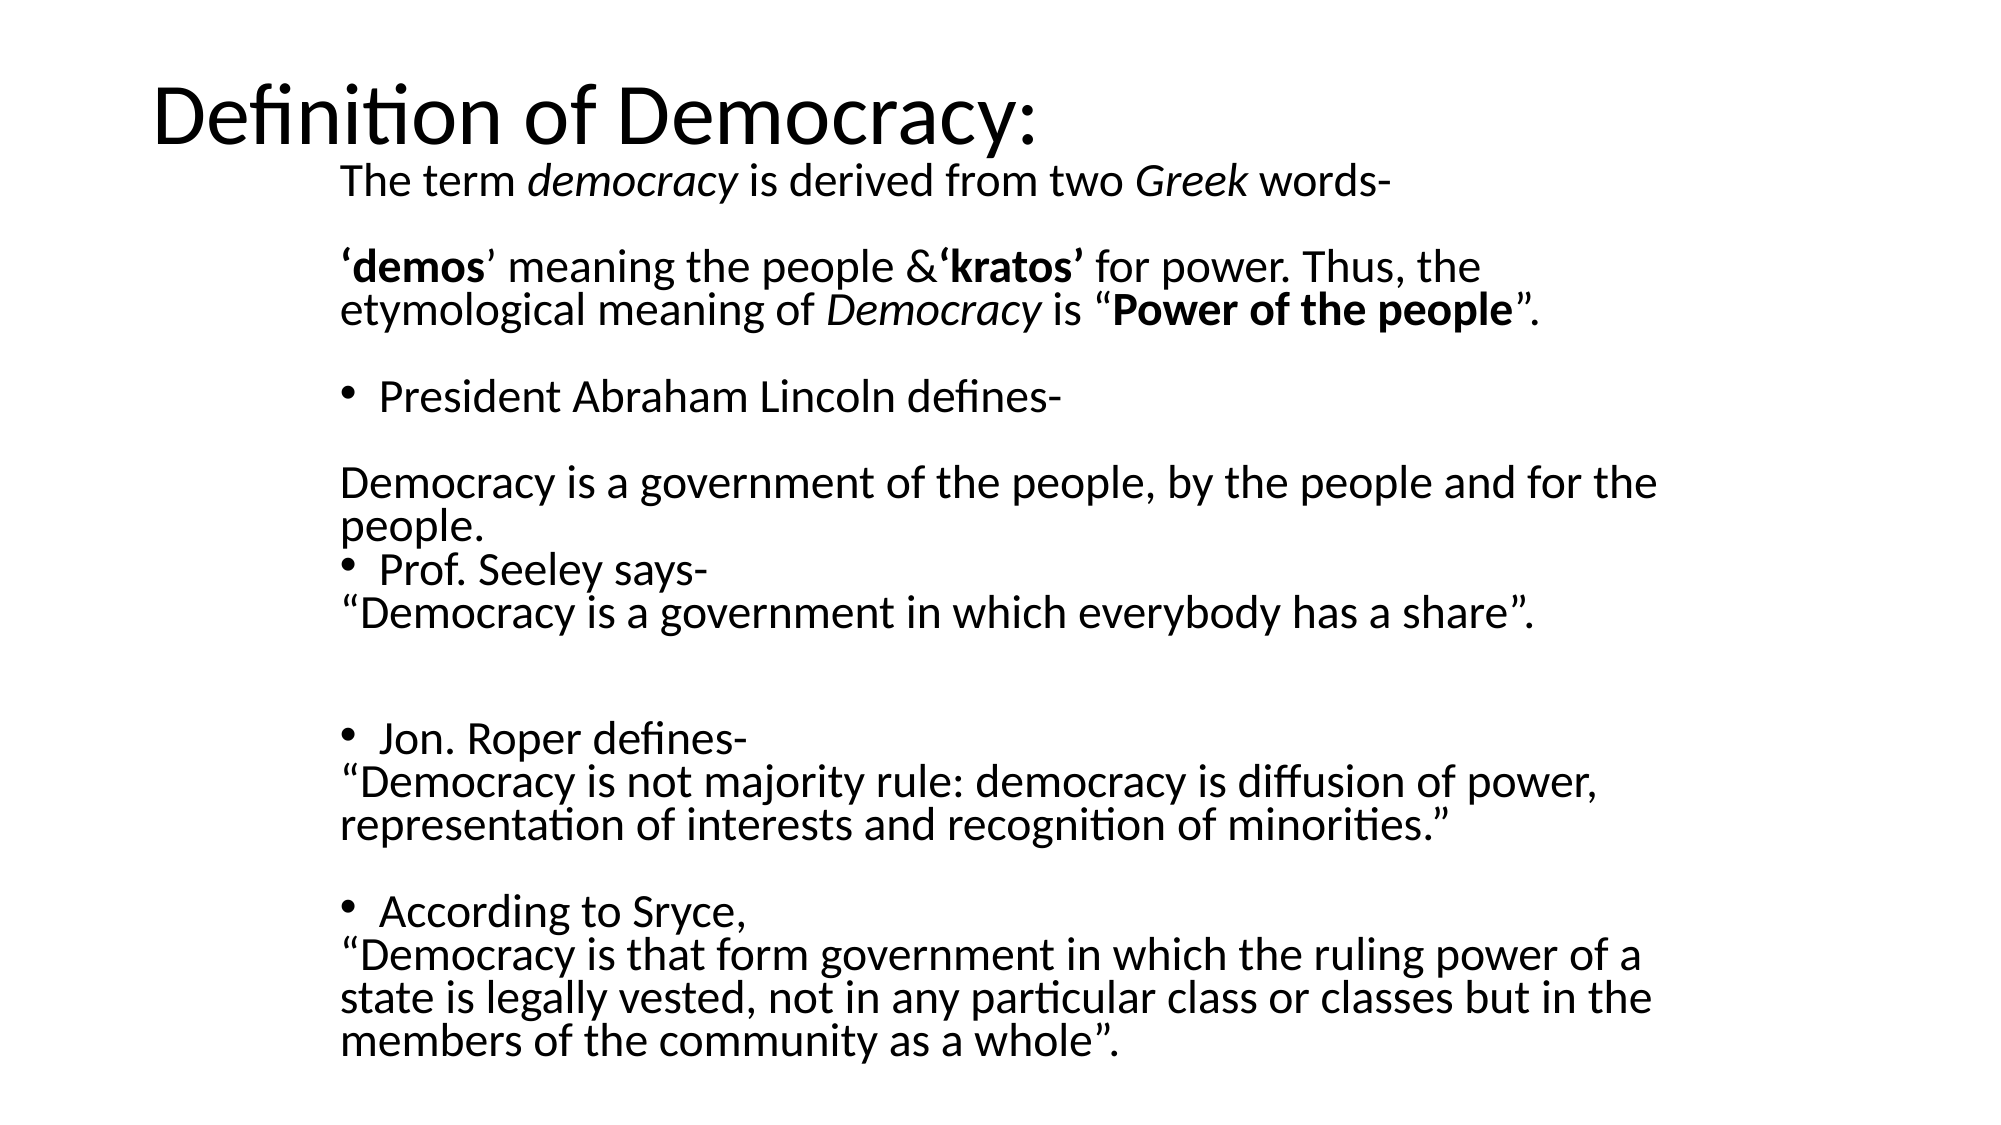

# Definition of Democracy:

The term democracy is derived from two Greek words-

‘demos’ meaning the people &‘kratos’ for power. Thus, the
etymological meaning of Democracy is “Power of the people”.

President Abraham Lincoln defines-

Democracy is a government of the people, by the people and for the
people.
Prof. Seeley says-
“Democracy is a government in which everybody has a share”.

Jon. Roper defines-
“Democracy is not majority rule: democracy is diffusion of power,
representation of interests and recognition of minorities.”

According to Sryce,
“Democracy is that form government in which the ruling power of a
state is legally vested, not in any particular class or classes but in the
members of the community as a whole”.